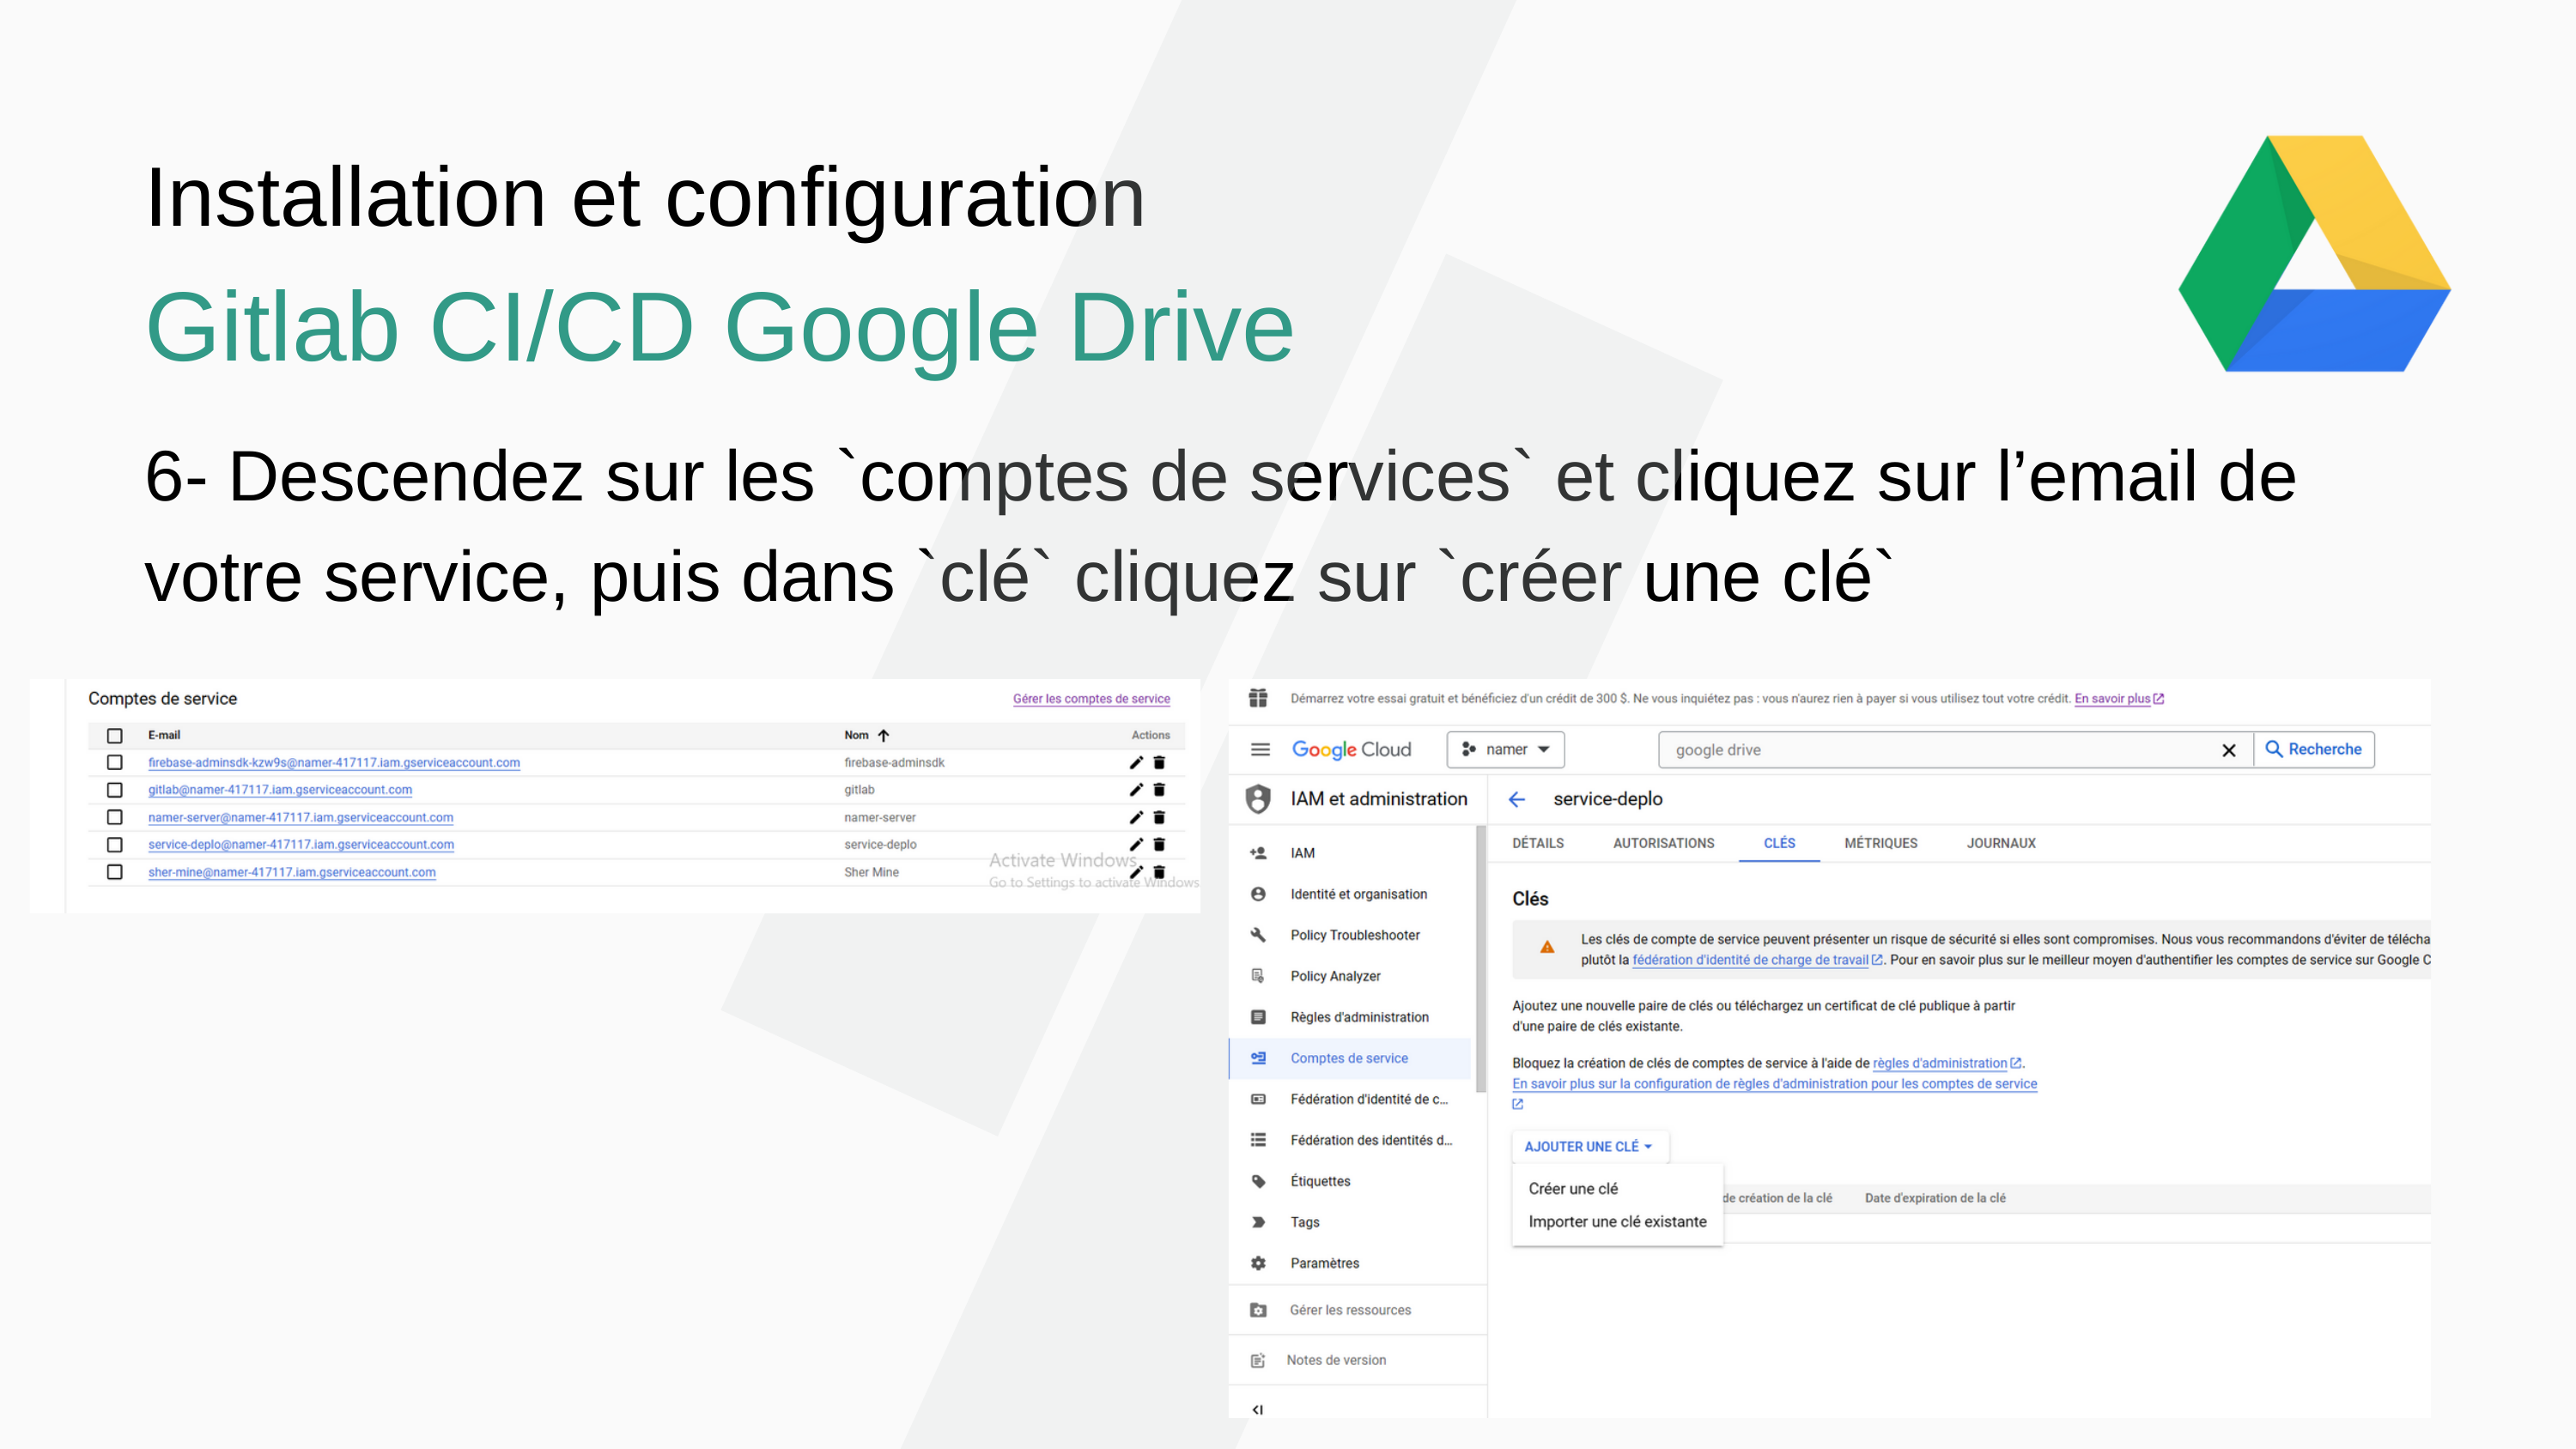

Installation et configuration
Gitlab CI/CD Google Drive

6- Descendez sur les `comptes de services` et cliquez sur l’email de votre service, puis dans `clé` cliquez sur `créer une clé`